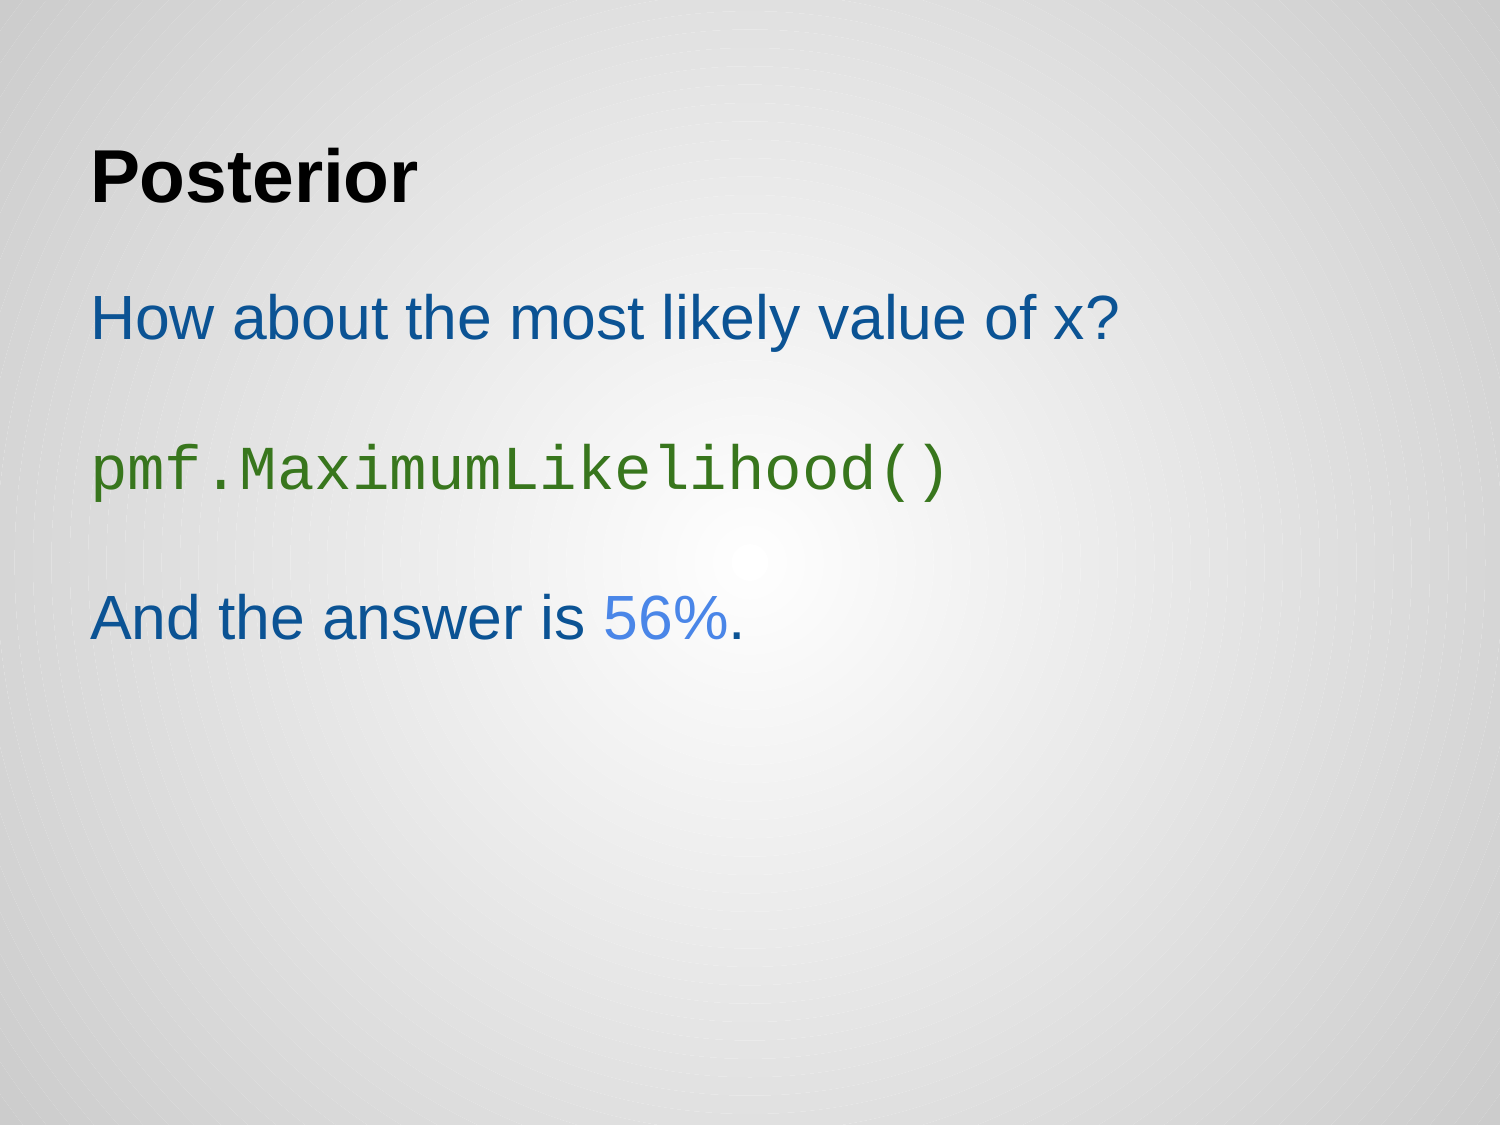

# Posterior
How about the most likely value of x?

pmf.MaximumLikelihood()

And the answer is 56%.